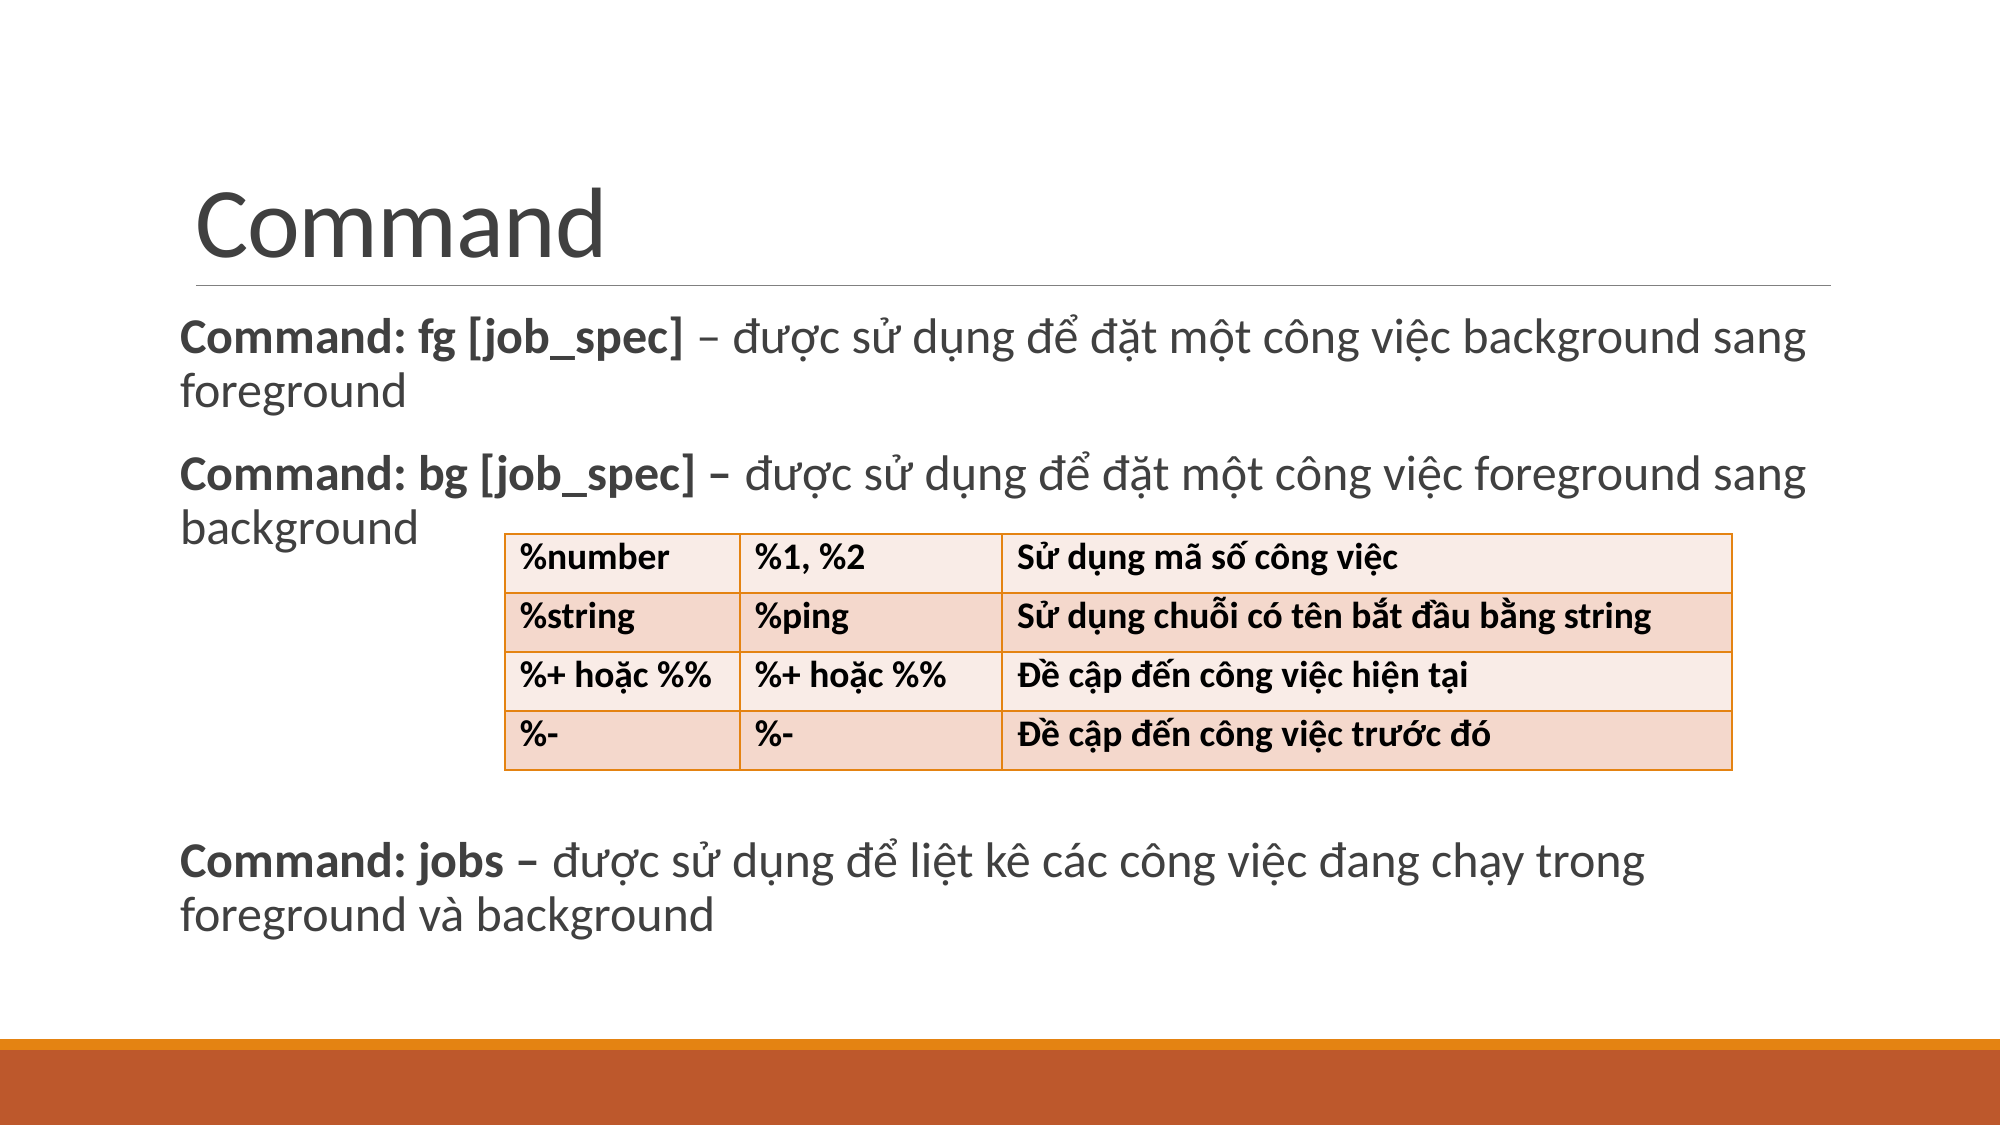

# Command
Command: fg [job_spec] – được sử dụng để đặt một công việc background sang foreground
Command: bg [job_spec] – được sử dụng để đặt một công việc foreground sang background

Command: jobs – được sử dụng để liệt kê các công việc đang chạy trong foreground và background

| %number | %1, %2 | Sử dụng mã số công việc |
| --- | --- | --- |
| %string | %ping | Sử dụng chuỗi có tên bắt đầu bằng string |
| %+ hoặc %% | %+ hoặc %% | Đề cập đến công việc hiện tại |
| %- | %- | Đề cập đến công việc trước đó |